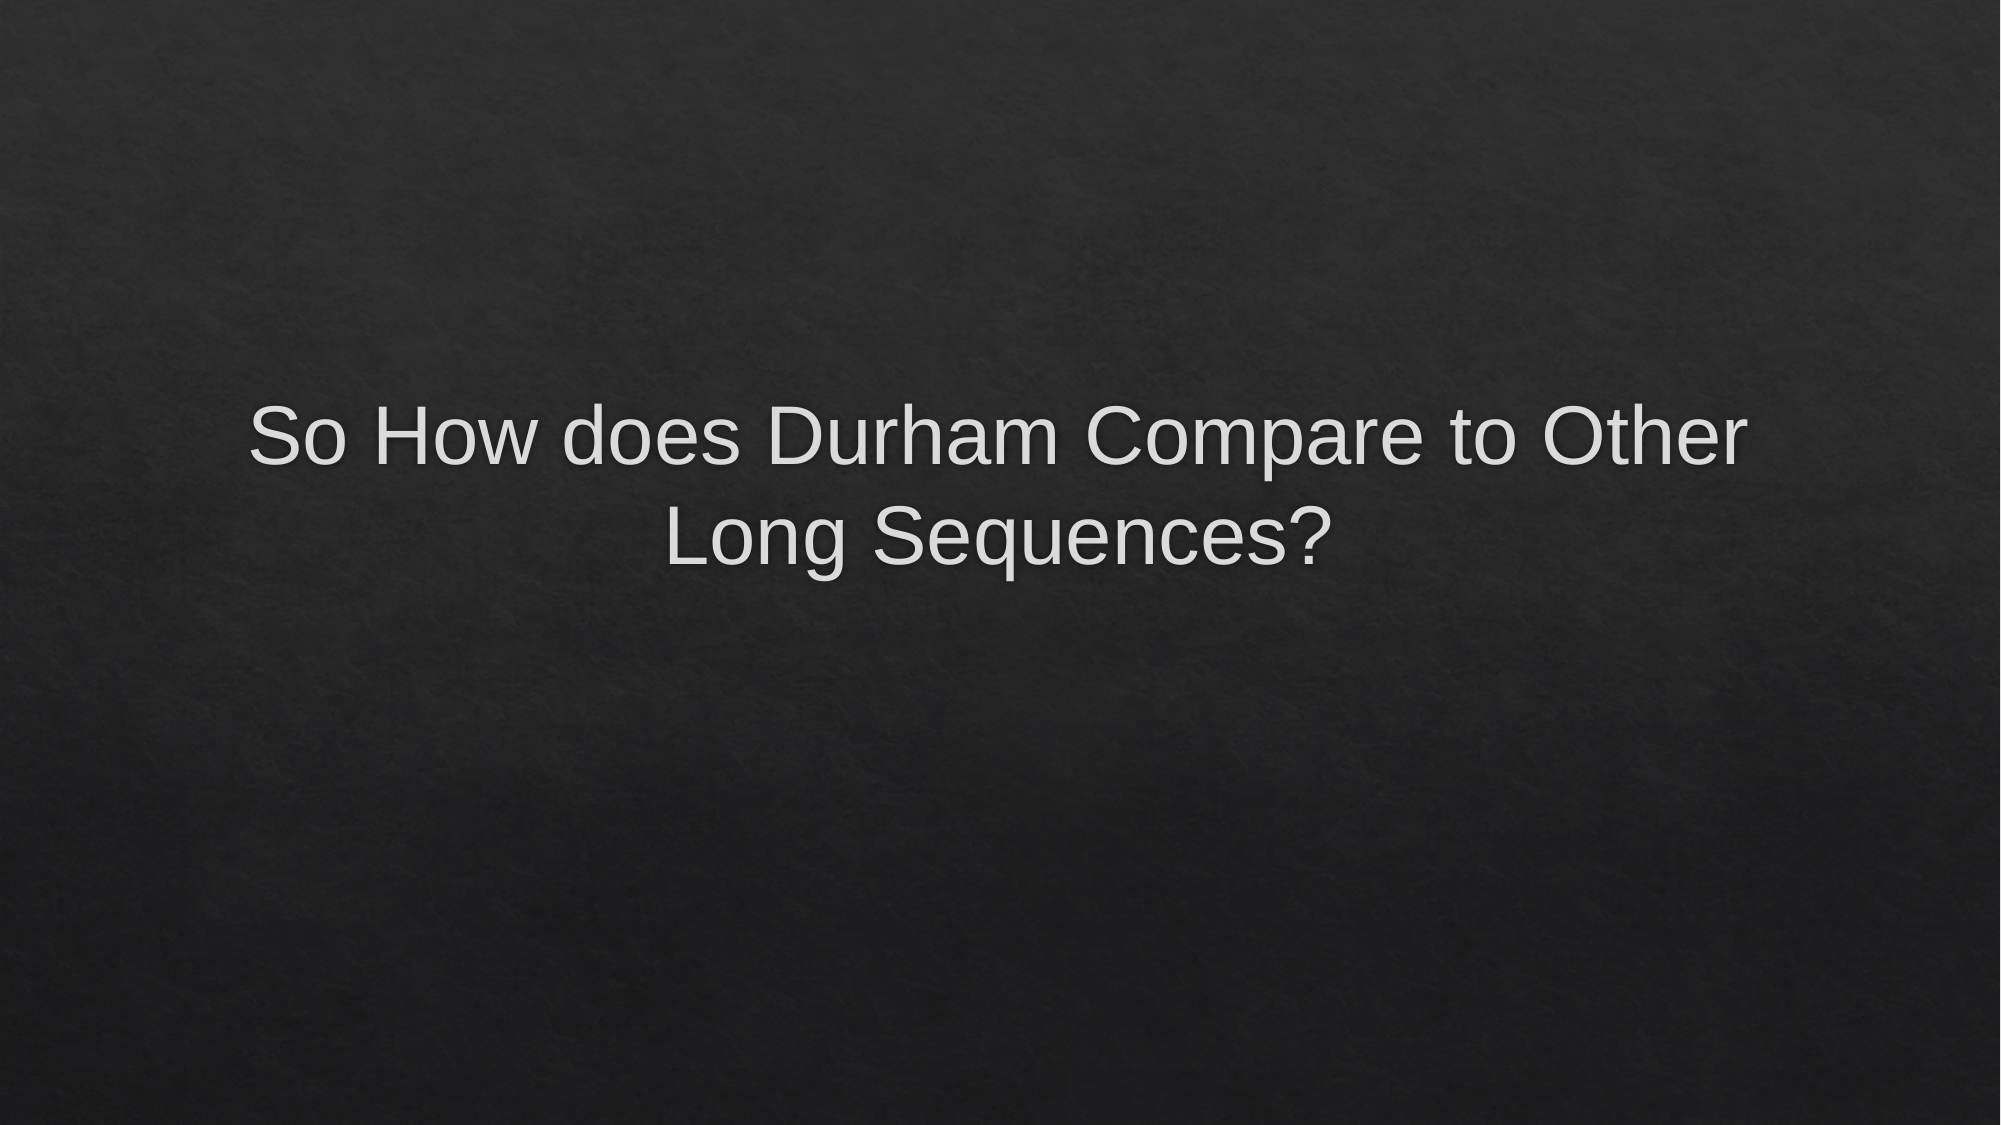

# So How does Durham Compare to Other Long Sequences?